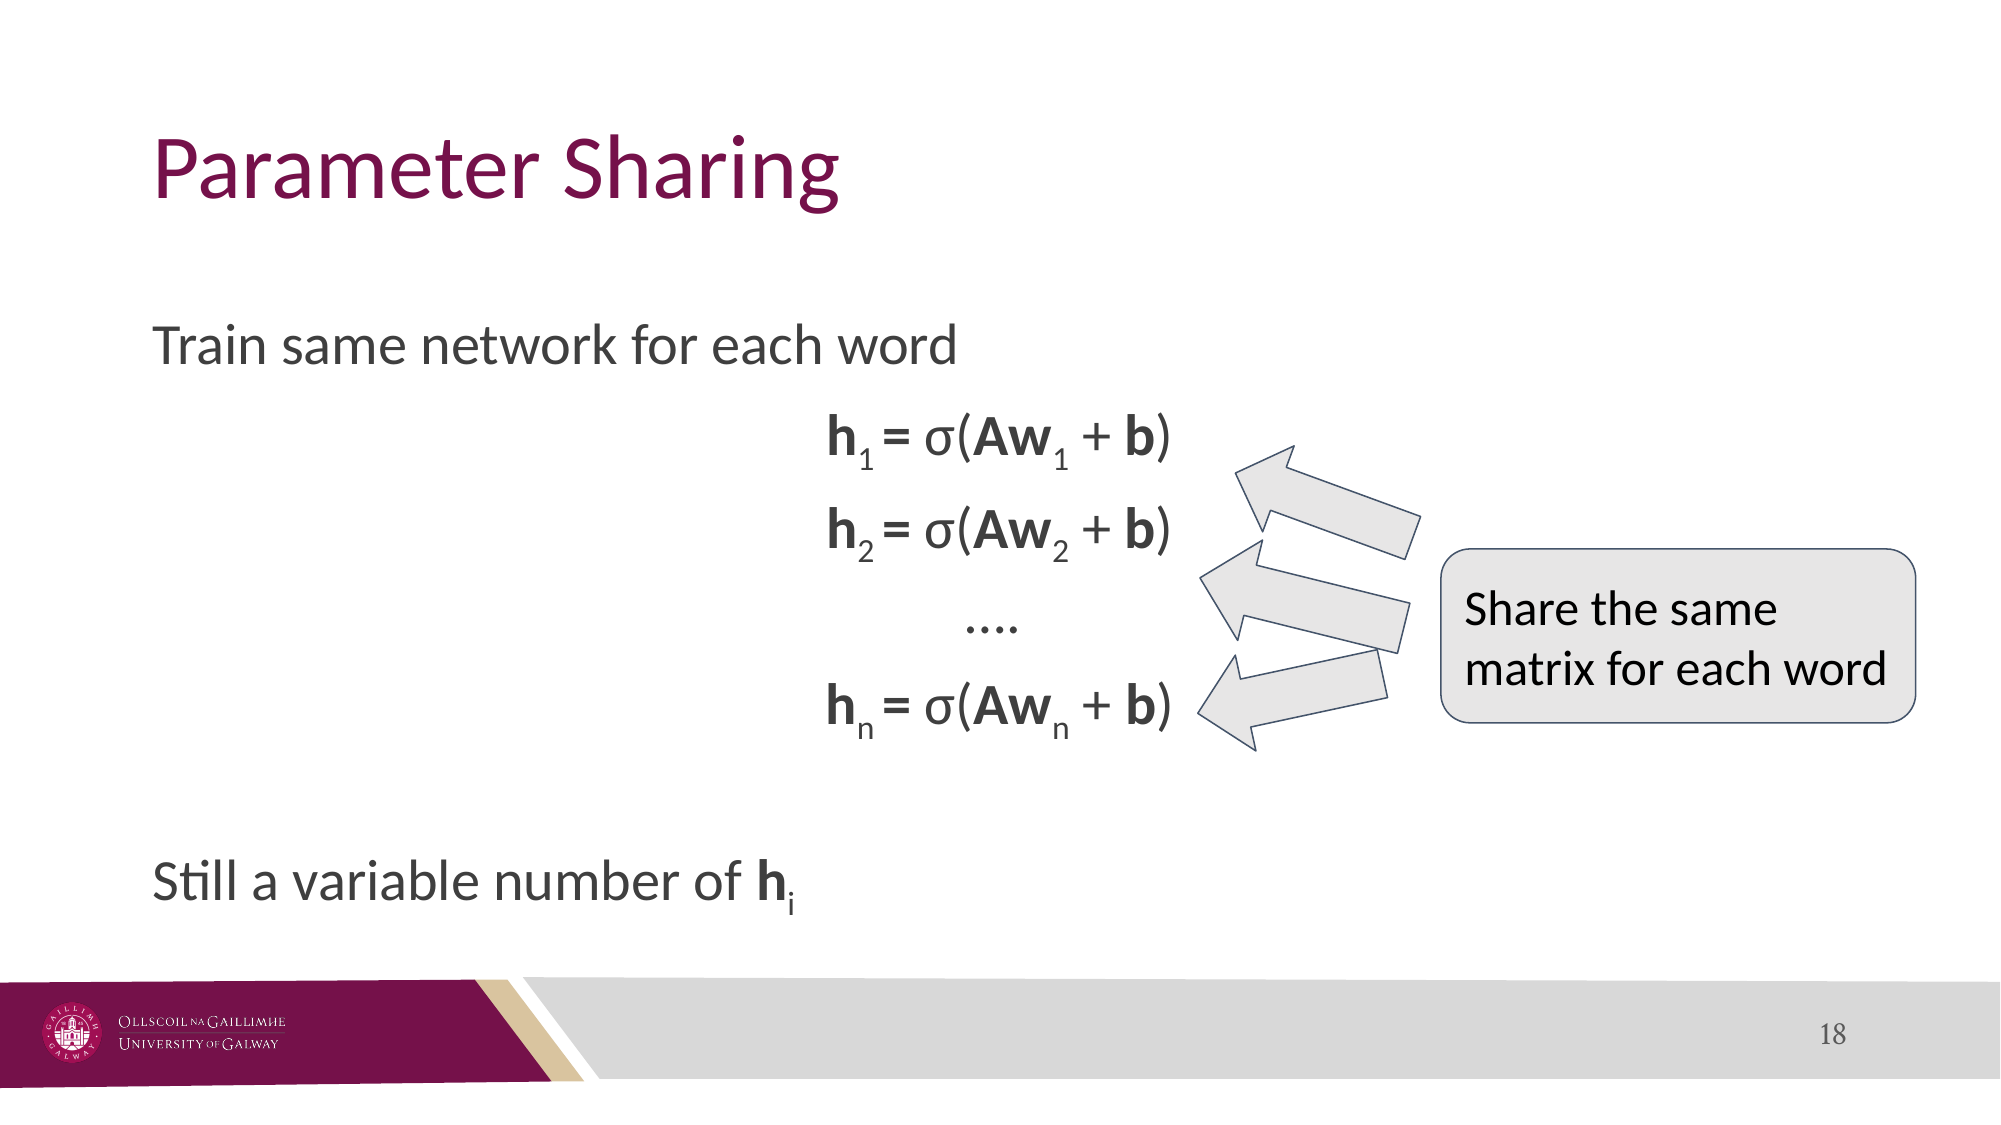

# Parameter Sharing
Train same network for each word
h1 = σ(Aw1 + b)
h2 = σ(Aw2 + b)
….
hn = σ(Awn + b)

Still a variable number of hi

Share the same matrix for each word

18